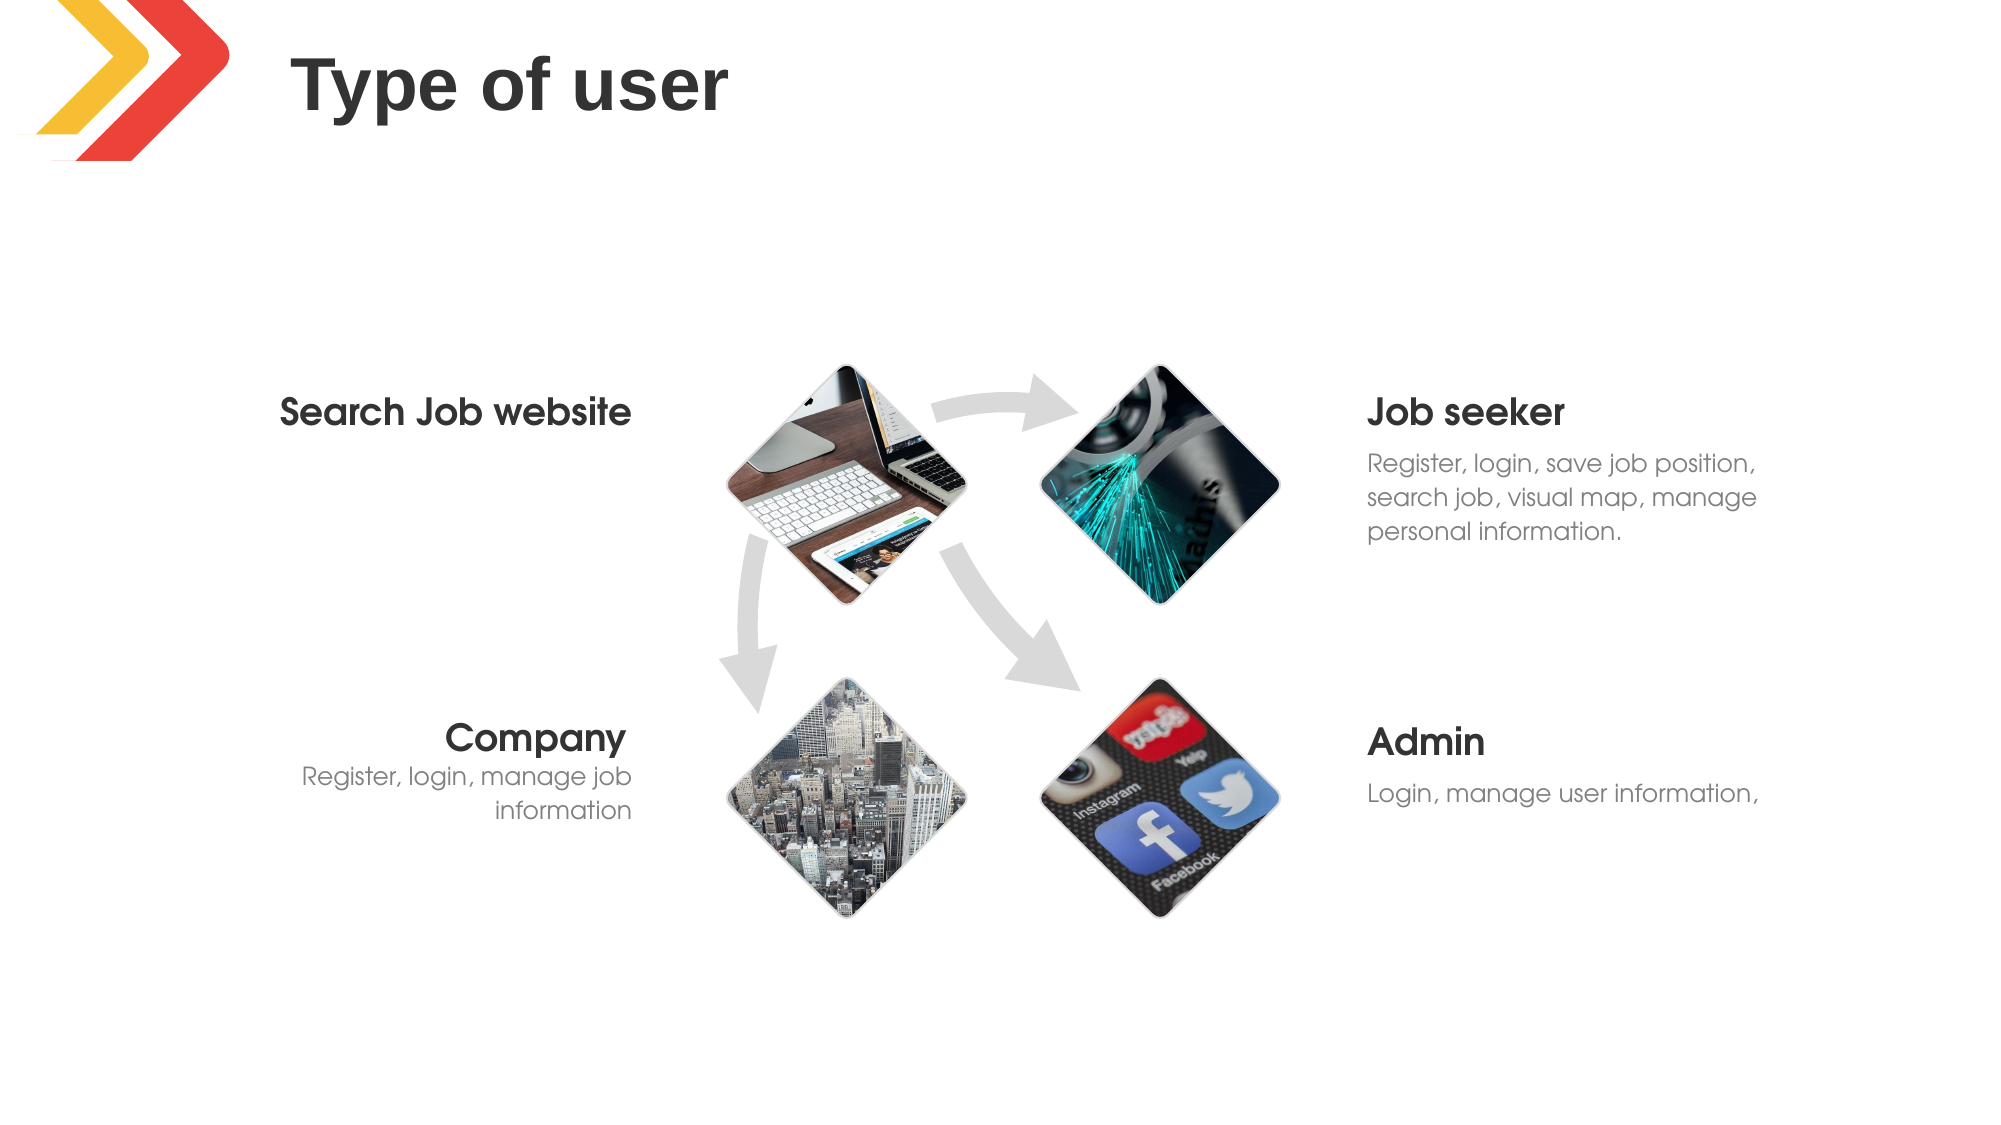

Type of user

Search Job website

Job seeker
Register, login, save job position, search job, visual map, manage personal information.
Company
Register, login, manage job information
Admin
Login, manage user information,